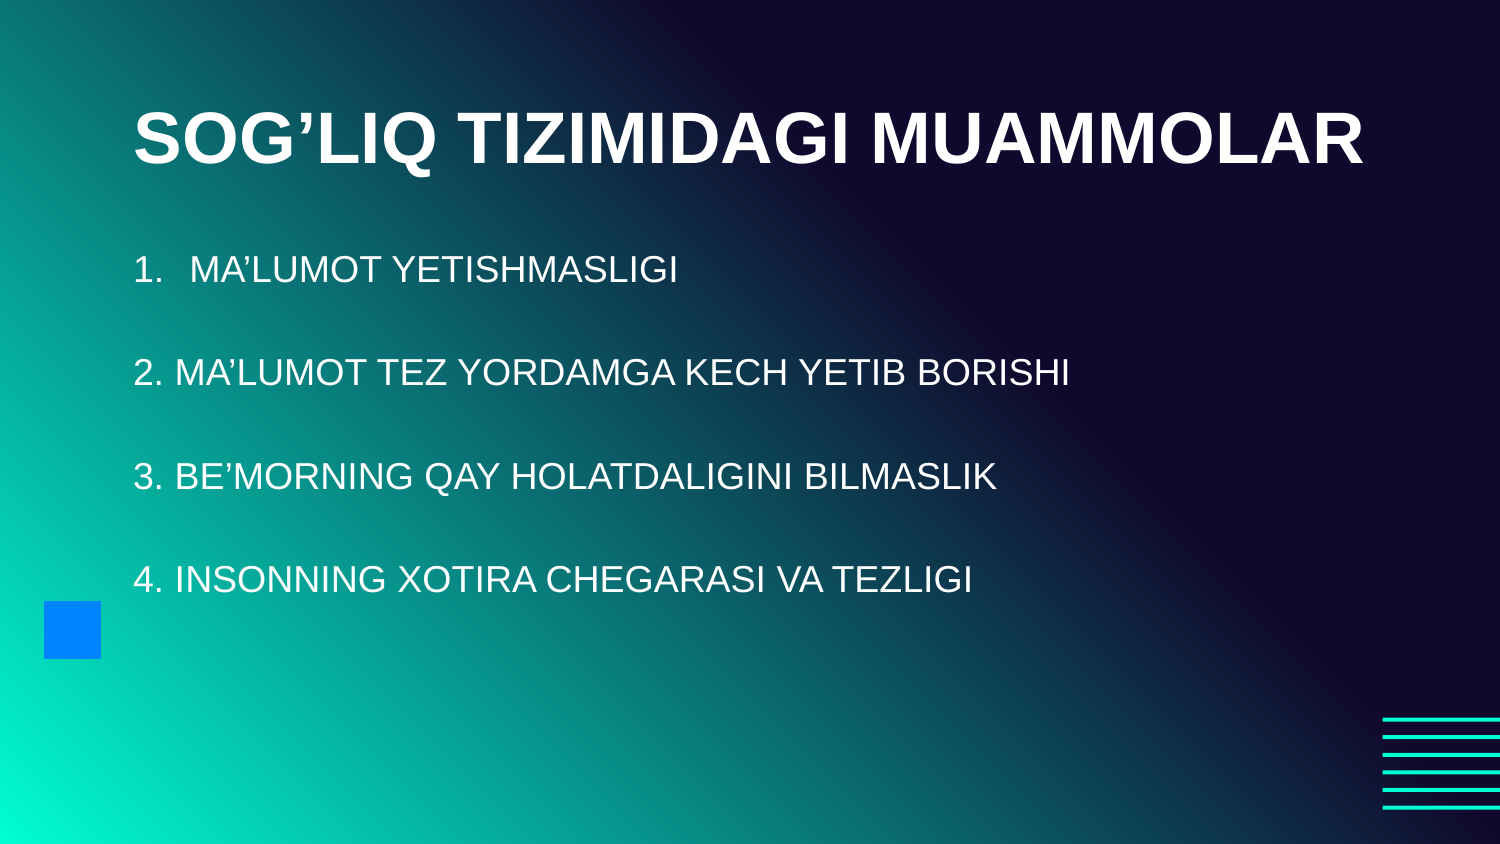

# SOG’LIQ TIZIMIDAGI MUAMMOLAR
MA’LUMOT YETISHMASLIGI

2. MA’LUMOT TEZ YORDAMGA KECH YETIB BORISHI

3. BE’MORNING QAY HOLATDALIGINI BILMASLIK

4. INSONNING XOTIRA CHEGARASI VA TEZLIGI